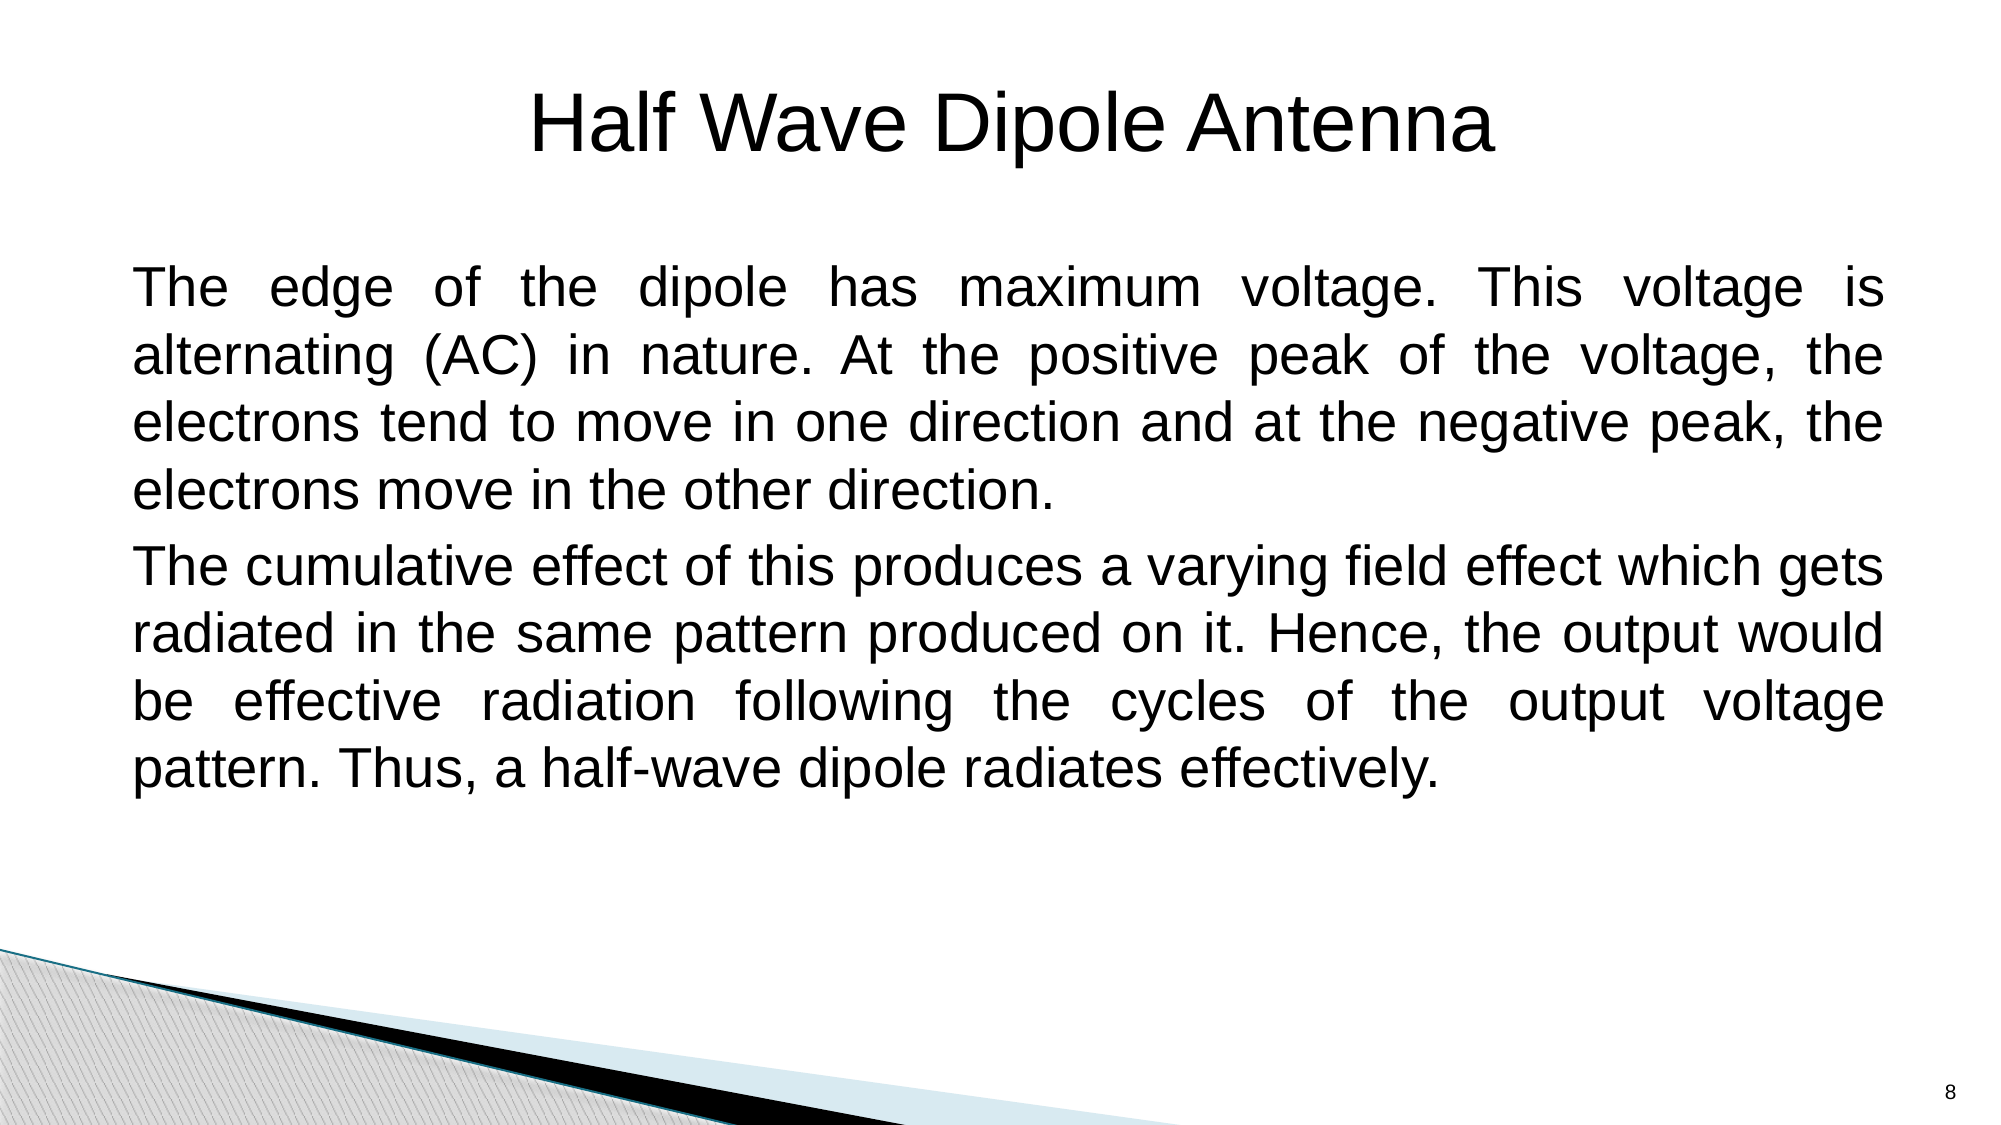

Half Wave Dipole Antenna
The edge of the dipole has maximum voltage. This voltage is alternating (AC) in nature. At the positive peak of the voltage, the electrons tend to move in one direction and at the negative peak, the electrons move in the other direction.
The cumulative effect of this produces a varying field effect which gets radiated in the same pattern produced on it. Hence, the output would be effective radiation following the cycles of the output voltage pattern. Thus, a half-wave dipole radiates effectively.
8